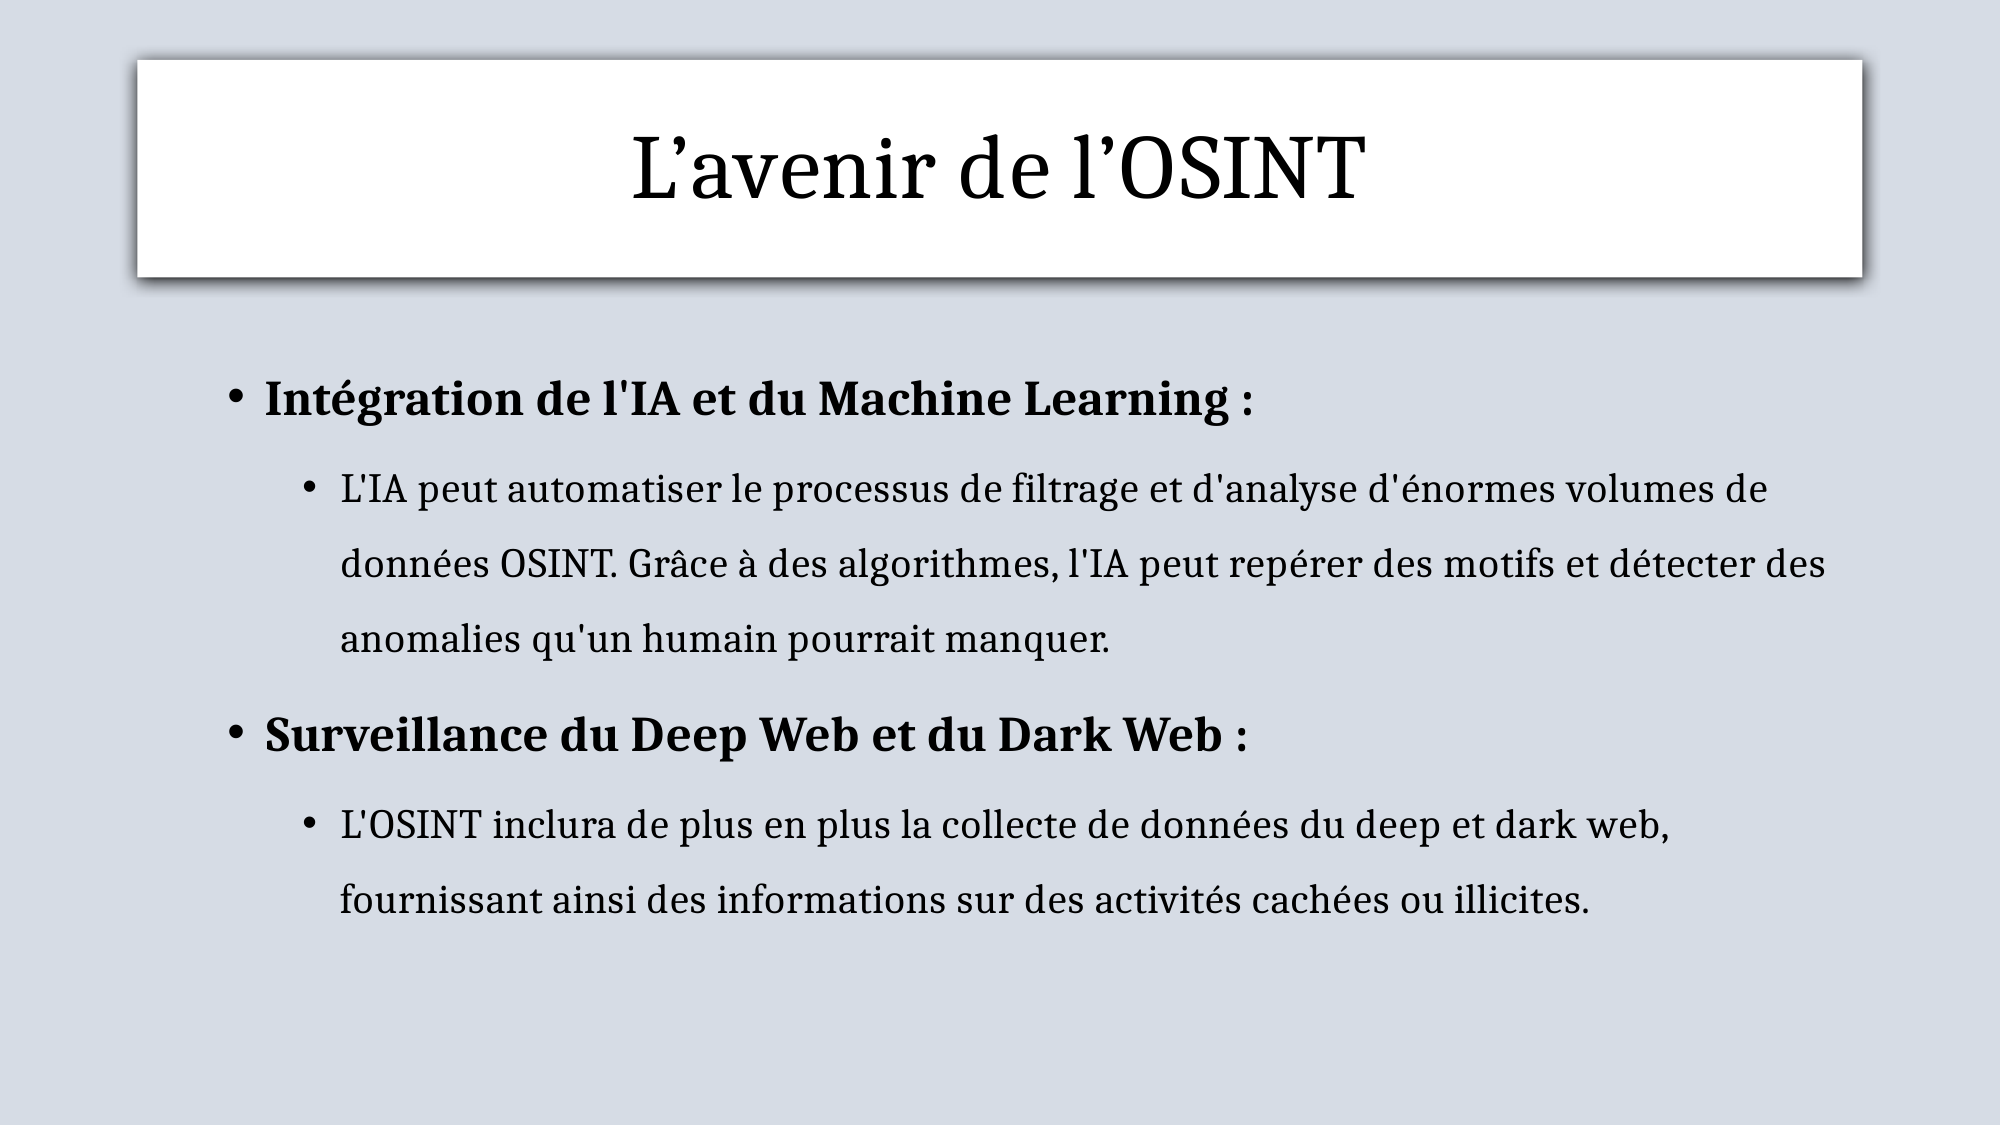

# L’avenir de l’OSINT
Intégration de l'IA et du Machine Learning :
L'IA peut automatiser le processus de filtrage et d'analyse d'énormes volumes de données OSINT. Grâce à des algorithmes, l'IA peut repérer des motifs et détecter des anomalies qu'un humain pourrait manquer.
Surveillance du Deep Web et du Dark Web :
L'OSINT inclura de plus en plus la collecte de données du deep et dark web, fournissant ainsi des informations sur des activités cachées ou illicites.